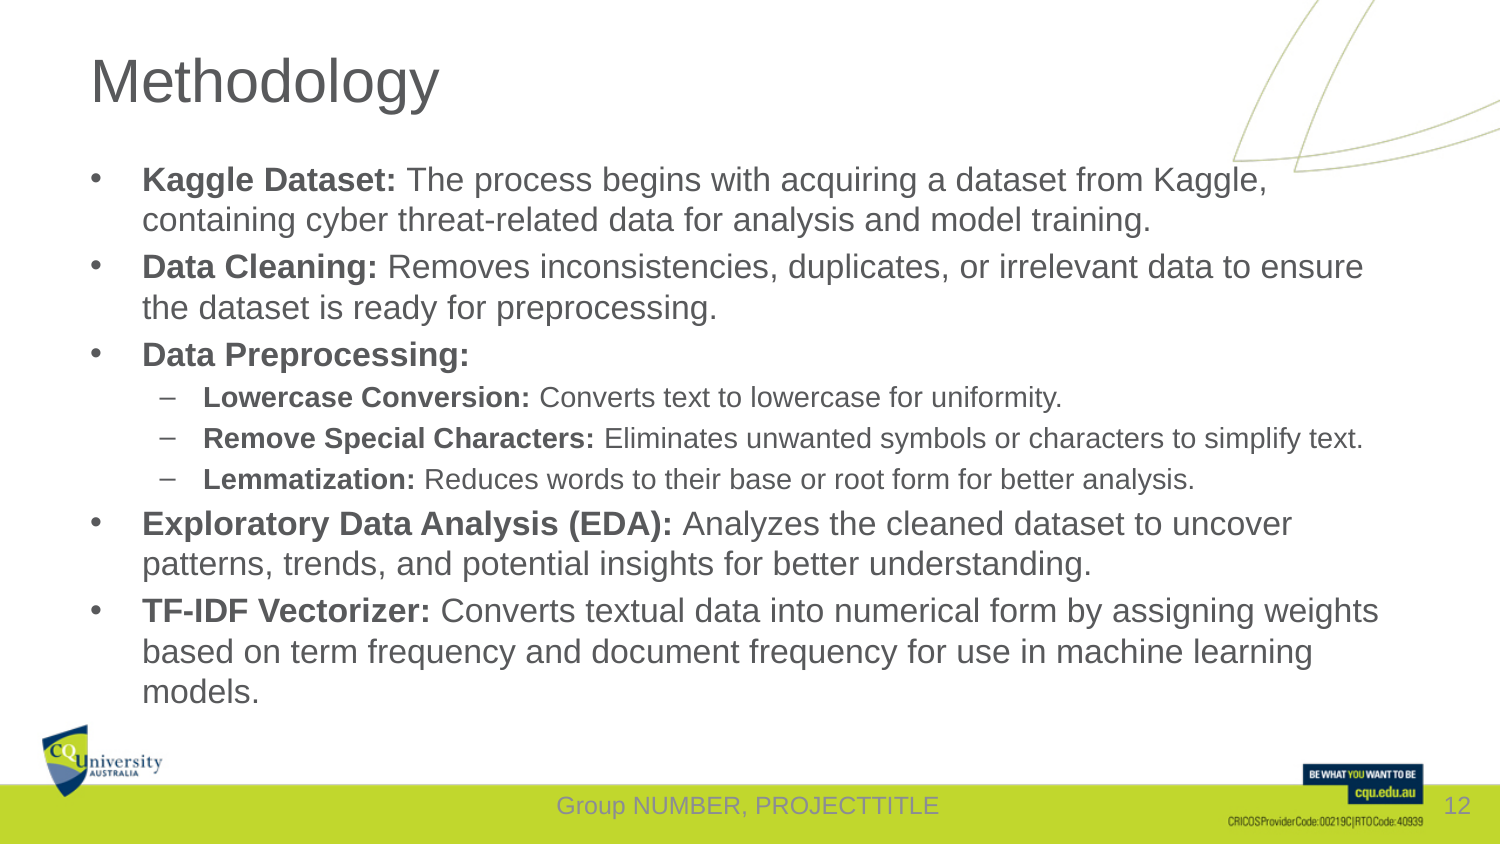

# Methodology
Kaggle Dataset: The process begins with acquiring a dataset from Kaggle, containing cyber threat-related data for analysis and model training.
Data Cleaning: Removes inconsistencies, duplicates, or irrelevant data to ensure the dataset is ready for preprocessing.
Data Preprocessing:
Lowercase Conversion: Converts text to lowercase for uniformity.
Remove Special Characters: Eliminates unwanted symbols or characters to simplify text.
Lemmatization: Reduces words to their base or root form for better analysis.
Exploratory Data Analysis (EDA): Analyzes the cleaned dataset to uncover patterns, trends, and potential insights for better understanding.
TF-IDF Vectorizer: Converts textual data into numerical form by assigning weights based on term frequency and document frequency for use in machine learning models.

Group NUMBER, PROJECTTITLE
12